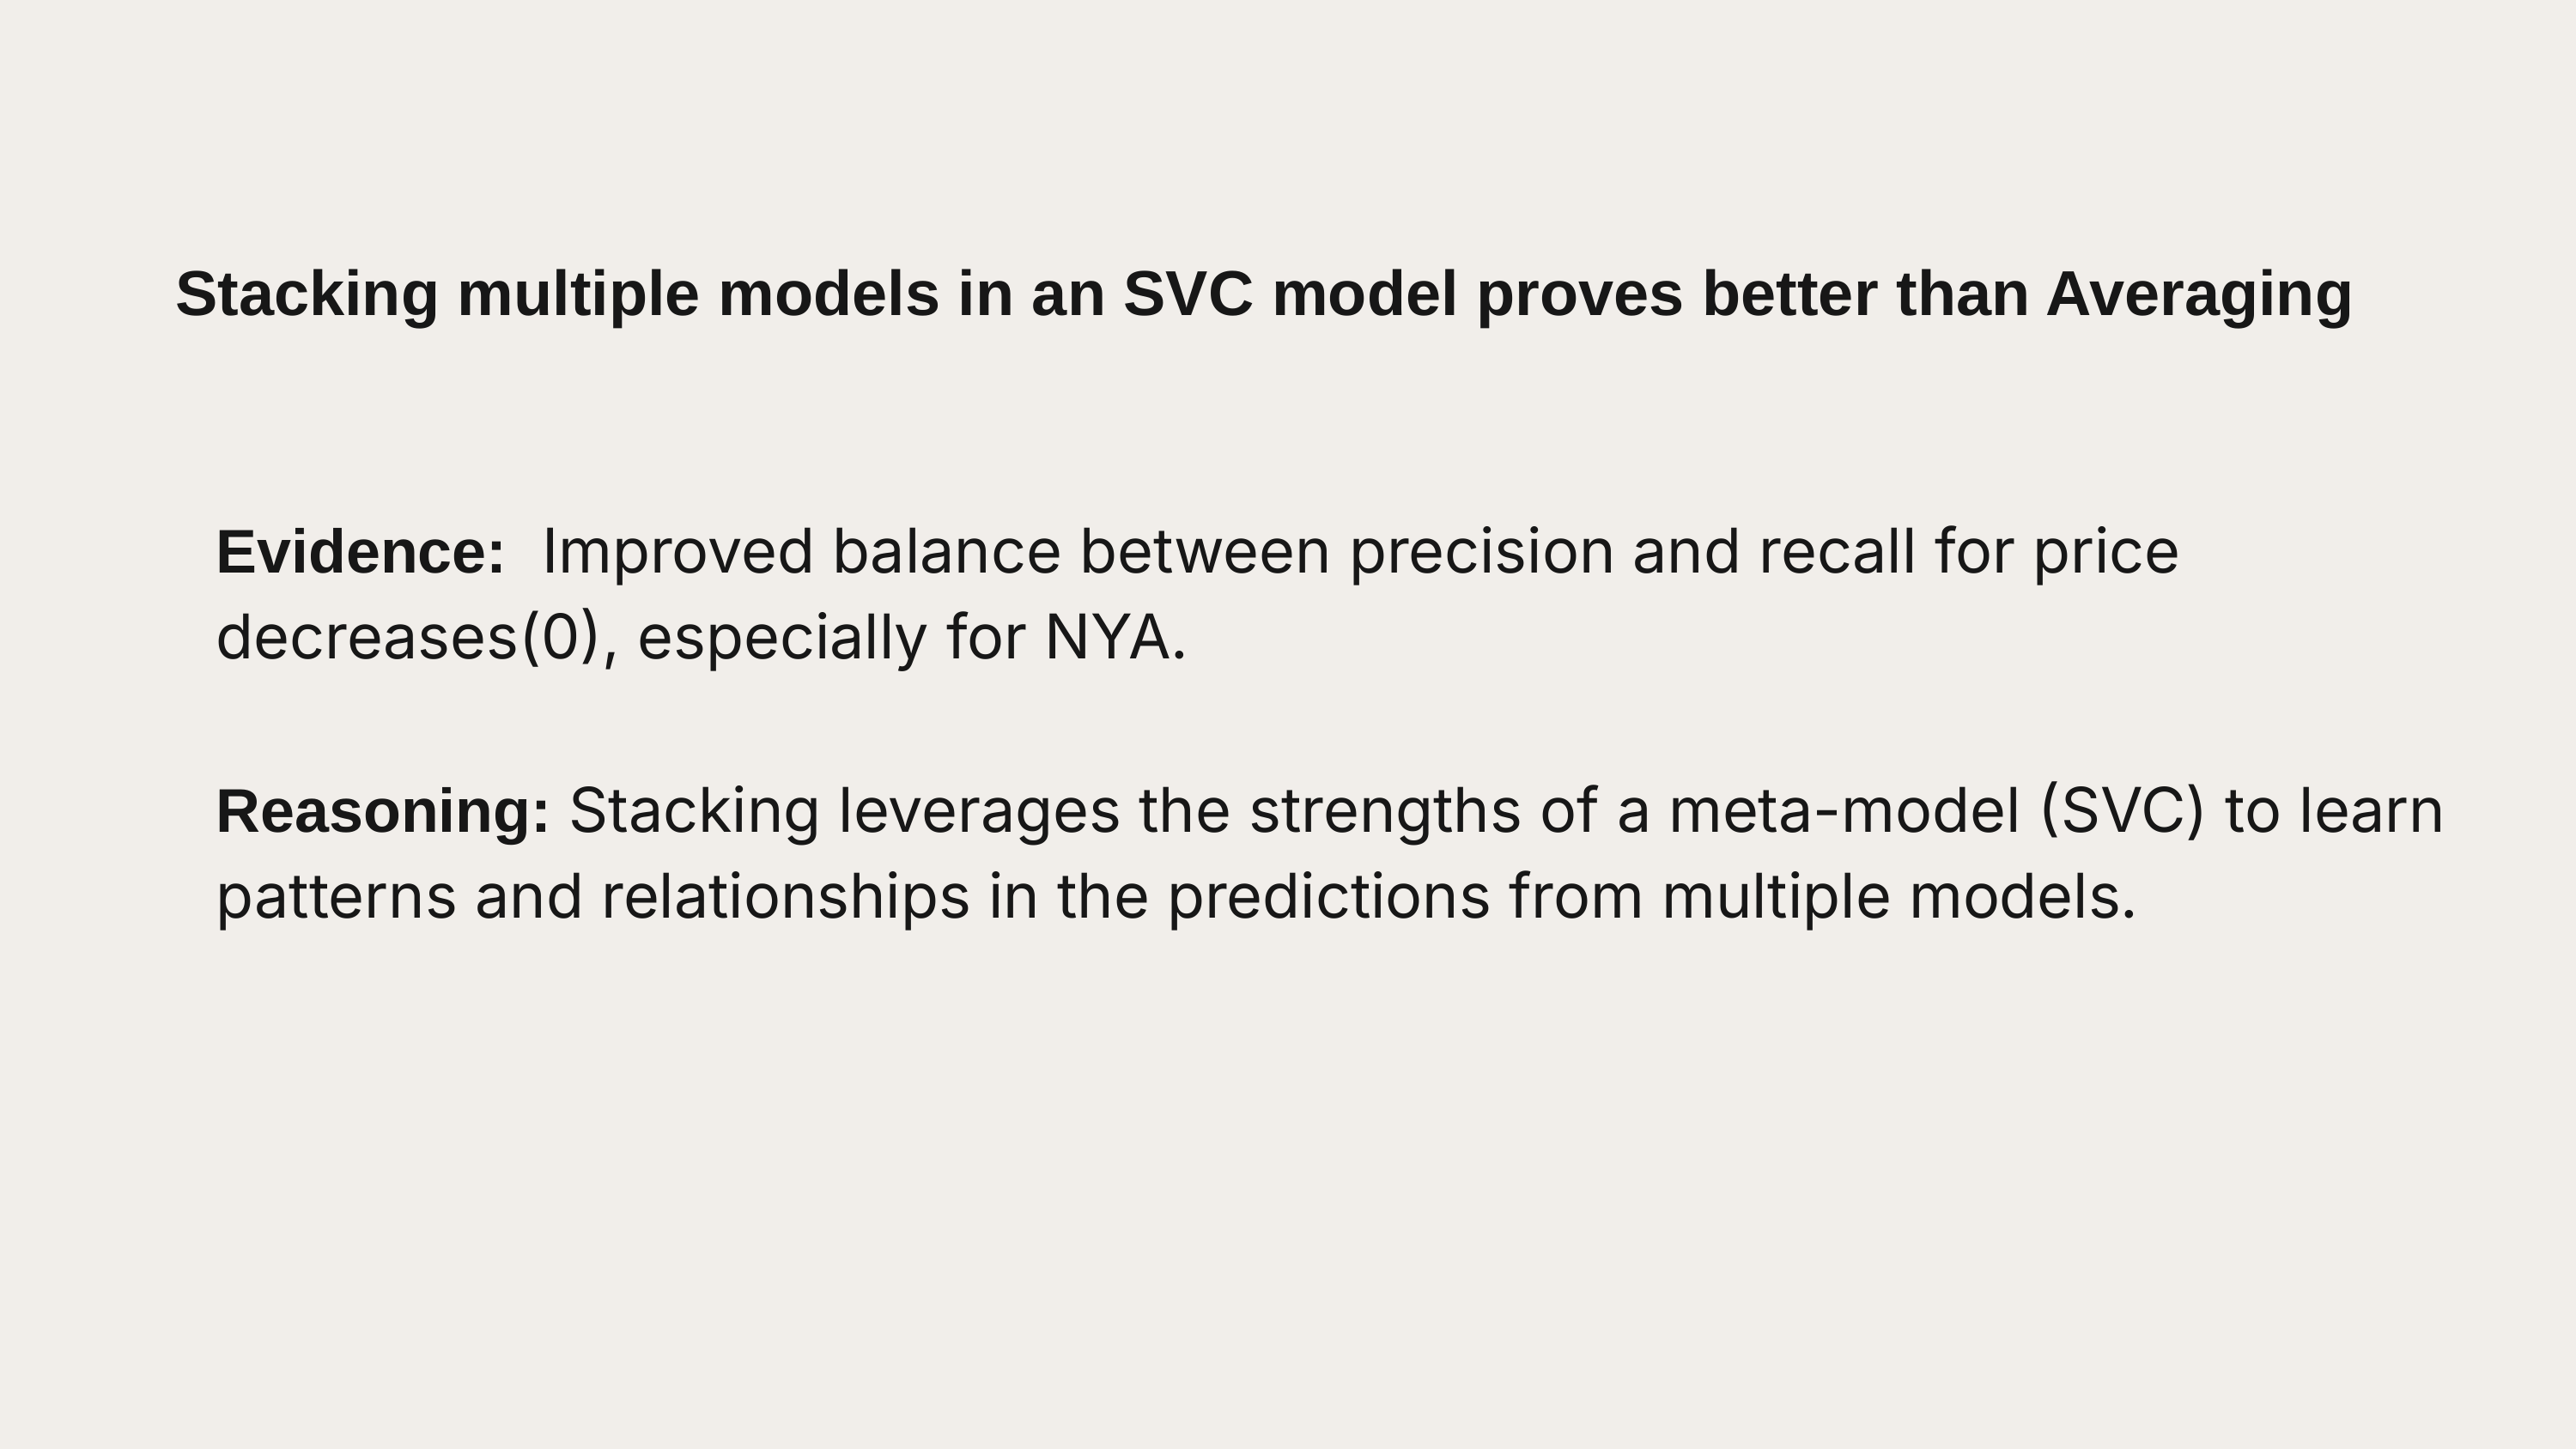

Stacking multiple models in an SVC model proves better than Averaging

Evidence:  Improved balance between precision and recall for price decreases(0), especially for NYA.

Reasoning: Stacking leverages the strengths of a meta-model (SVC) to learn patterns and relationships in the predictions from multiple models.